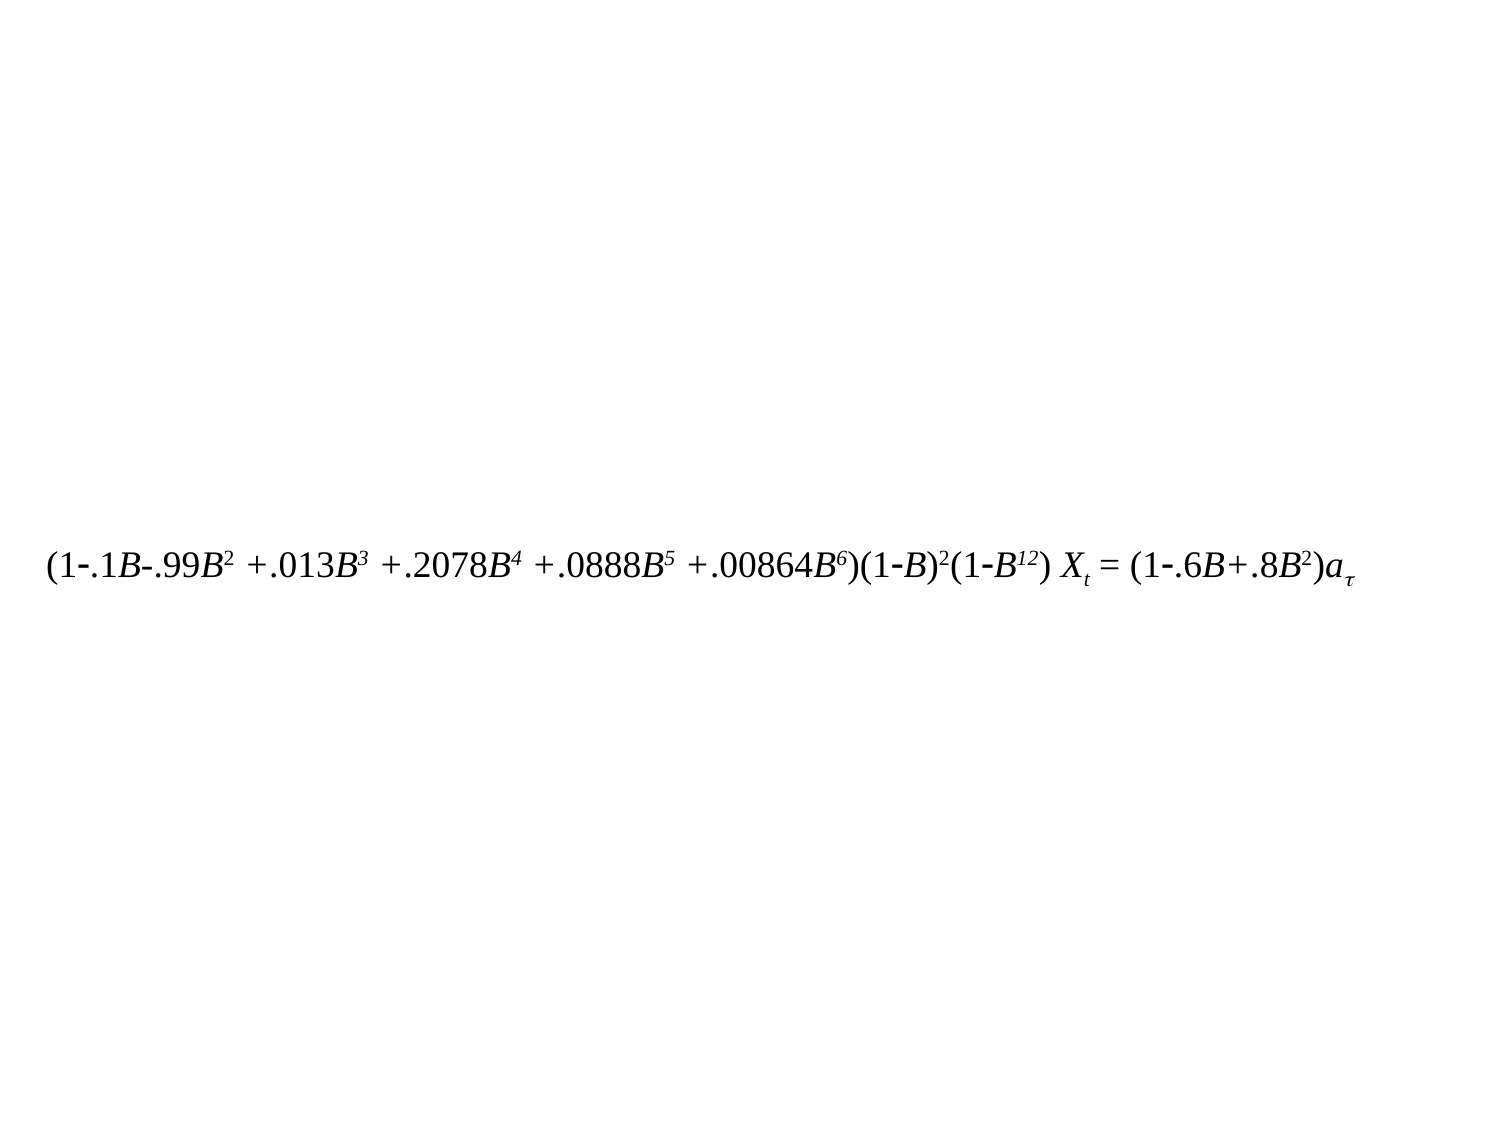

#
(1−.1B-.99B2 +.013B3 +.2078B4 +.0888B5 +.00864B6)(1−B)2(1−B12) Xt = (1−.6B+.8B2)aτ